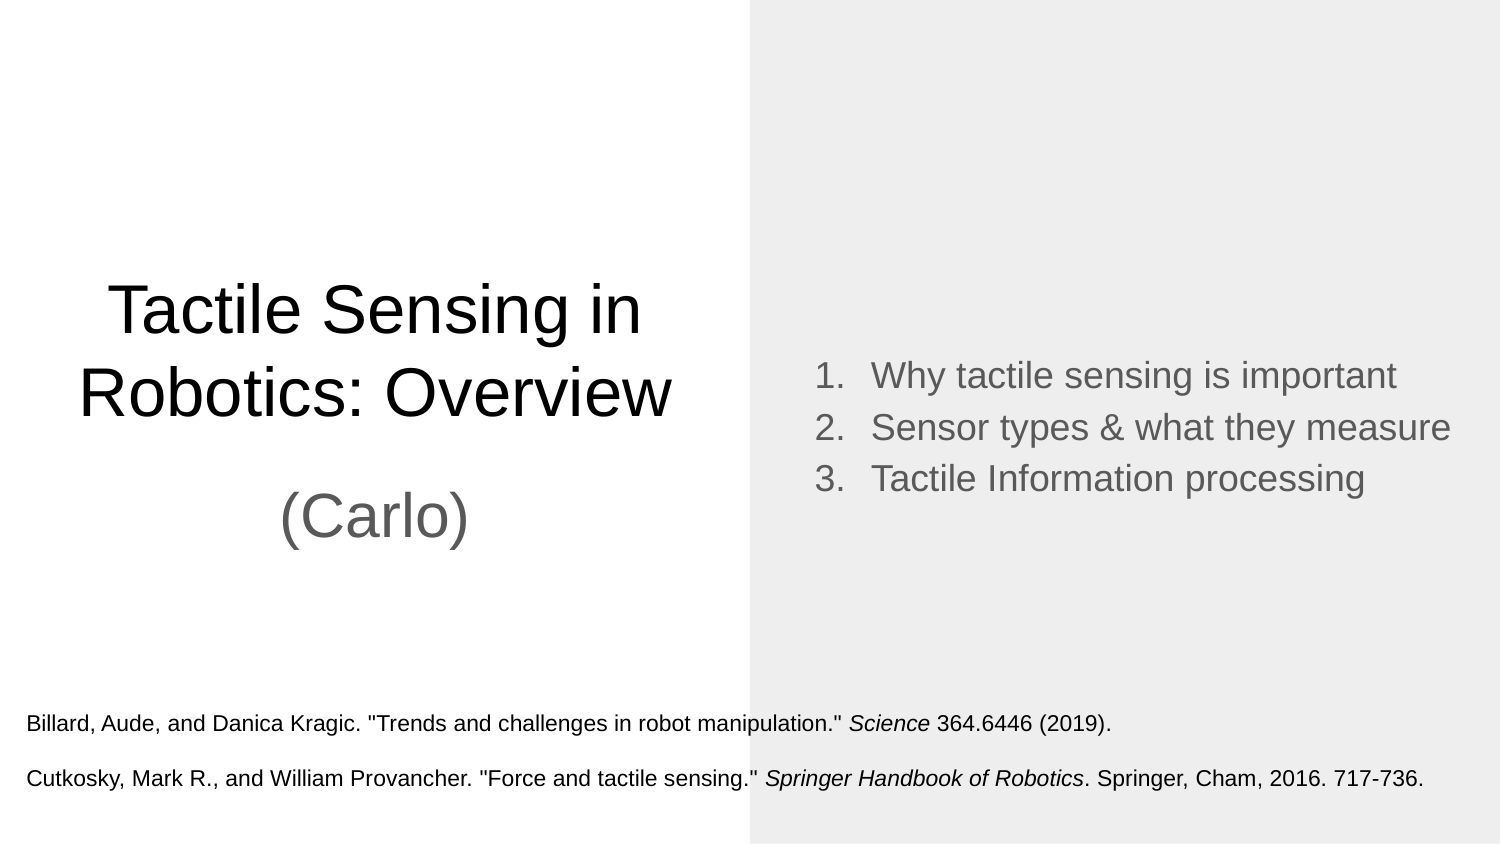

Why tactile sensing is important
Sensor types & what they measure
Tactile Information processing
# Tactile Sensing in Robotics: Overview
(Carlo)
Billard, Aude, and Danica Kragic. "Trends and challenges in robot manipulation." Science 364.6446 (2019).

Cutkosky, Mark R., and William Provancher. "Force and tactile sensing." Springer Handbook of Robotics. Springer, Cham, 2016. 717-736.